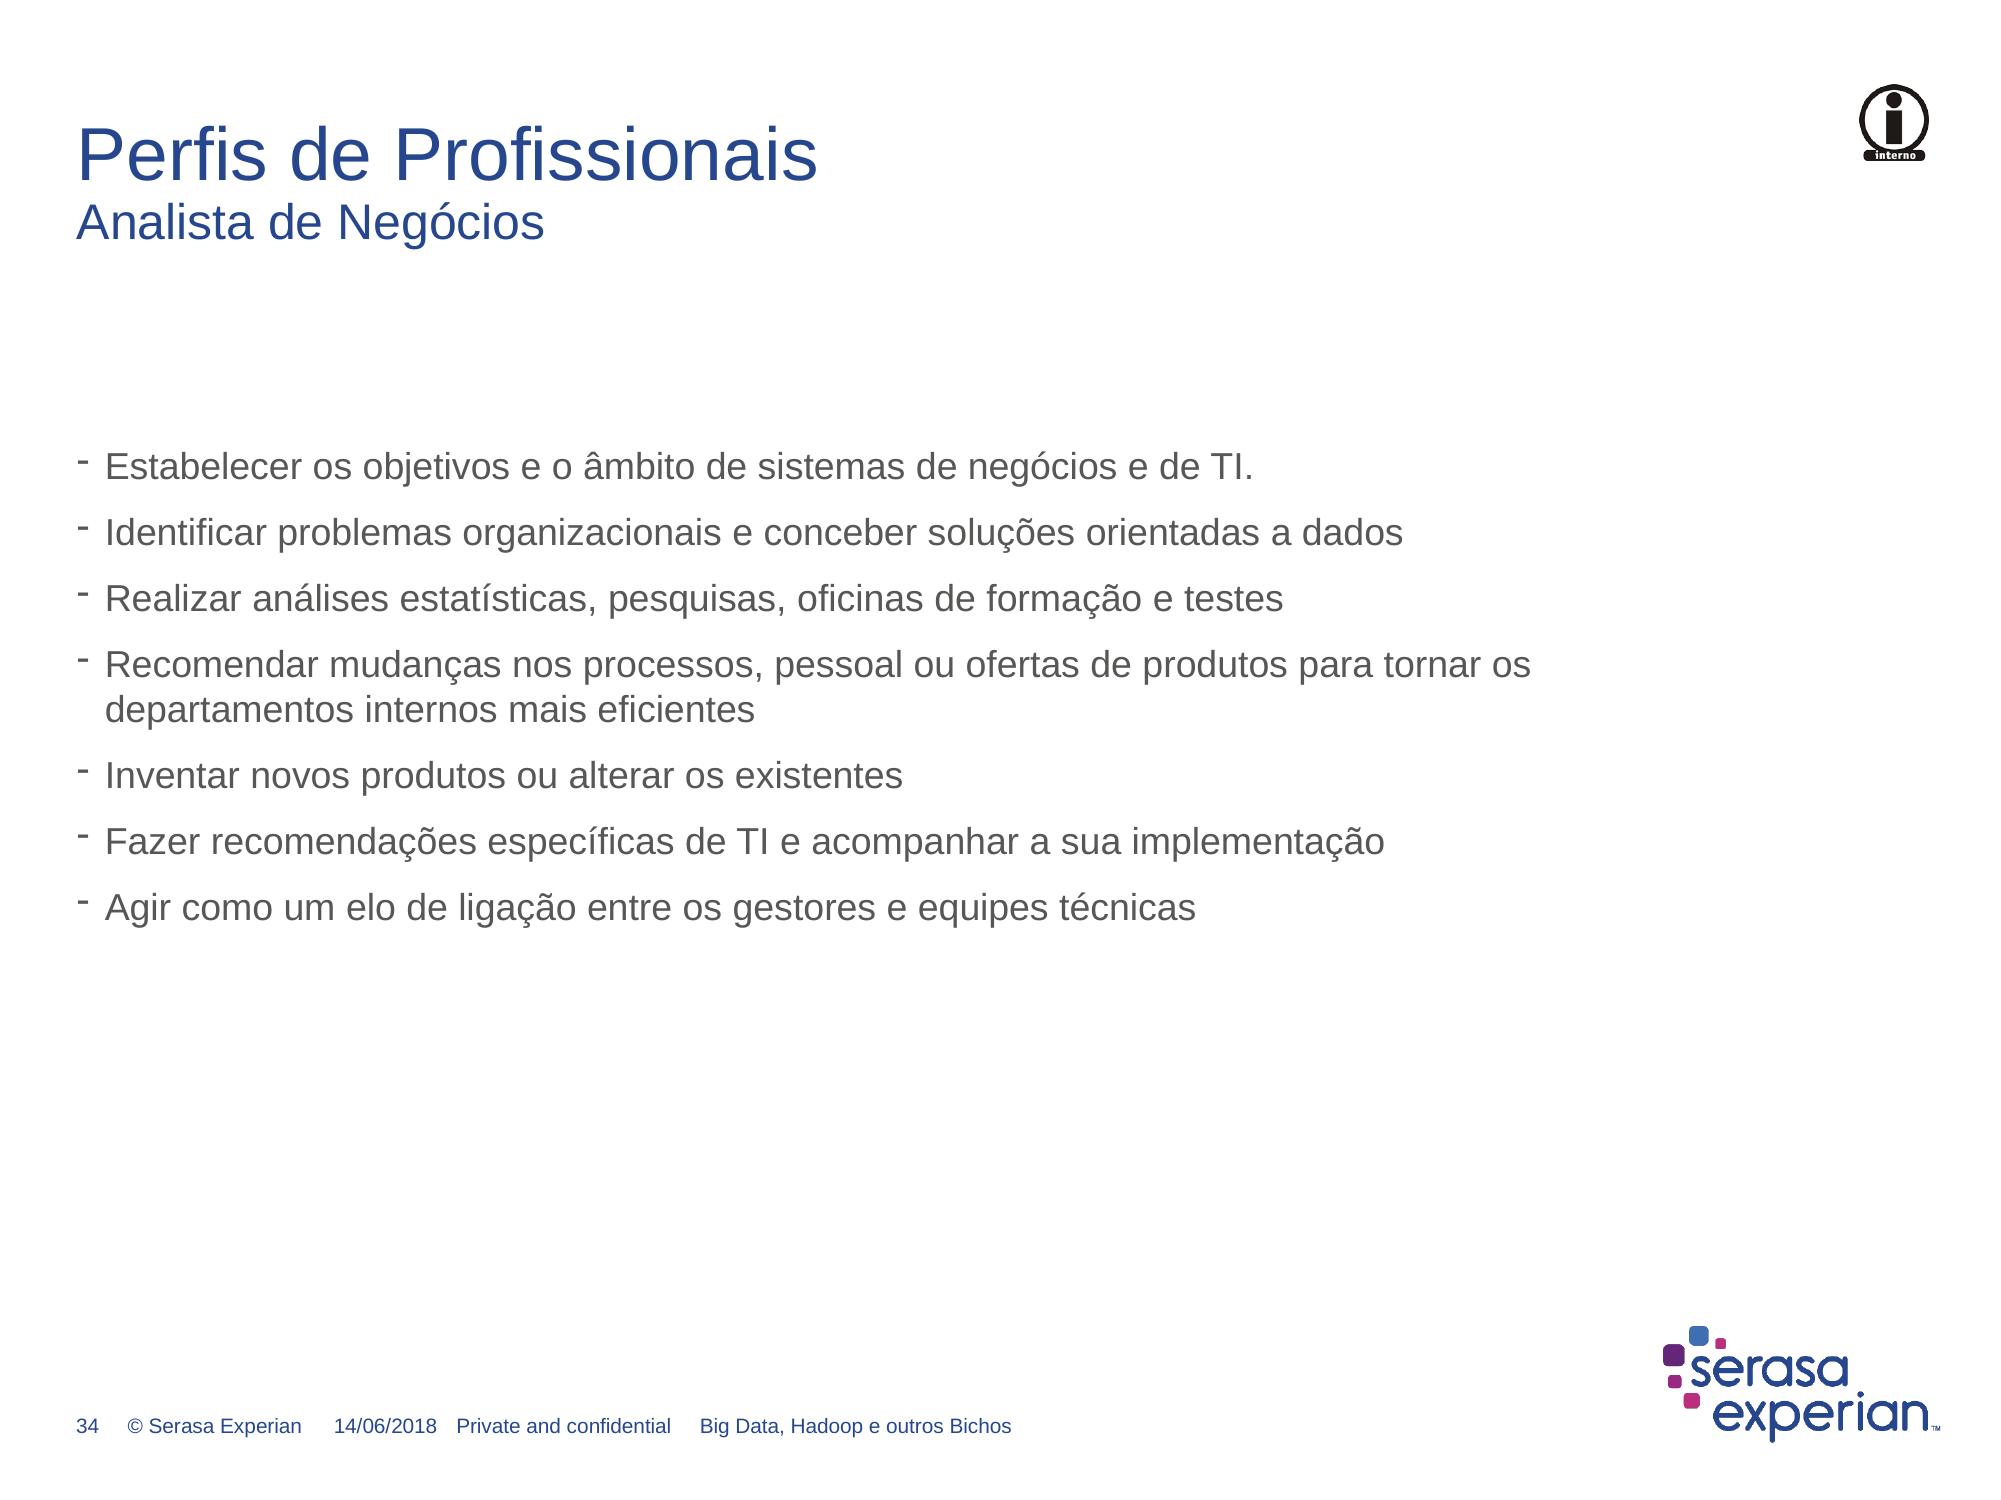

# Perfis de Profissionais Analista de Negócios
Estabelecer os objetivos e o âmbito de sistemas de negócios e de TI.
Identificar problemas organizacionais e conceber soluções orientadas a dados
Realizar análises estatísticas, pesquisas, oficinas de formação e testes
Recomendar mudanças nos processos, pessoal ou ofertas de produtos para tornar os departamentos internos mais eficientes
Inventar novos produtos ou alterar os existentes
Fazer recomendações específicas de TI e acompanhar a sua implementação
Agir como um elo de ligação entre os gestores e equipes técnicas
14/06/2018
Private and confidential     Big Data, Hadoop e outros Bichos